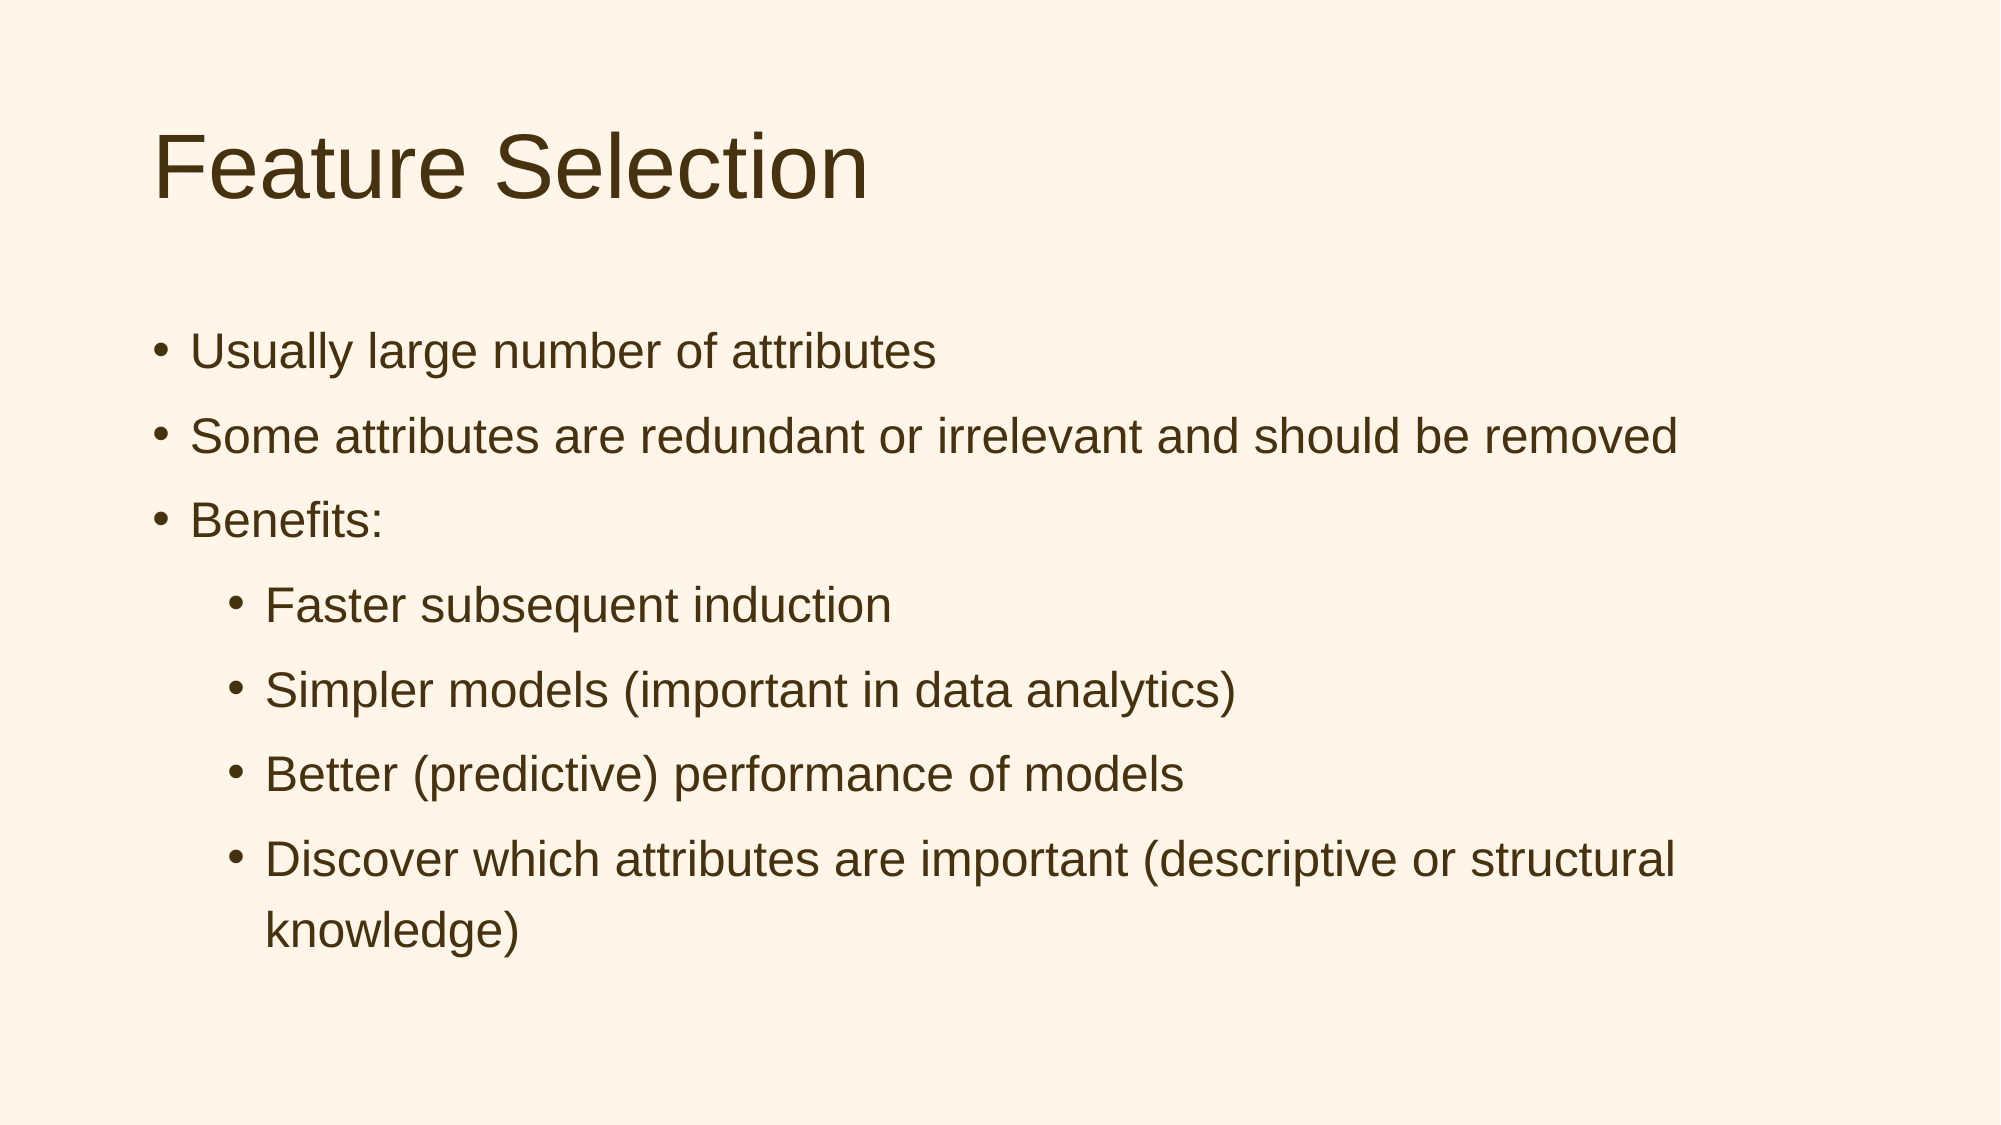

# Feature Selection
Usually large number of attributes
Some attributes are redundant or irrelevant and should be removed
Benefits:
Faster subsequent induction
Simpler models (important in data analytics)
Better (predictive) performance of models
Discover which attributes are important (descriptive or structural knowledge)